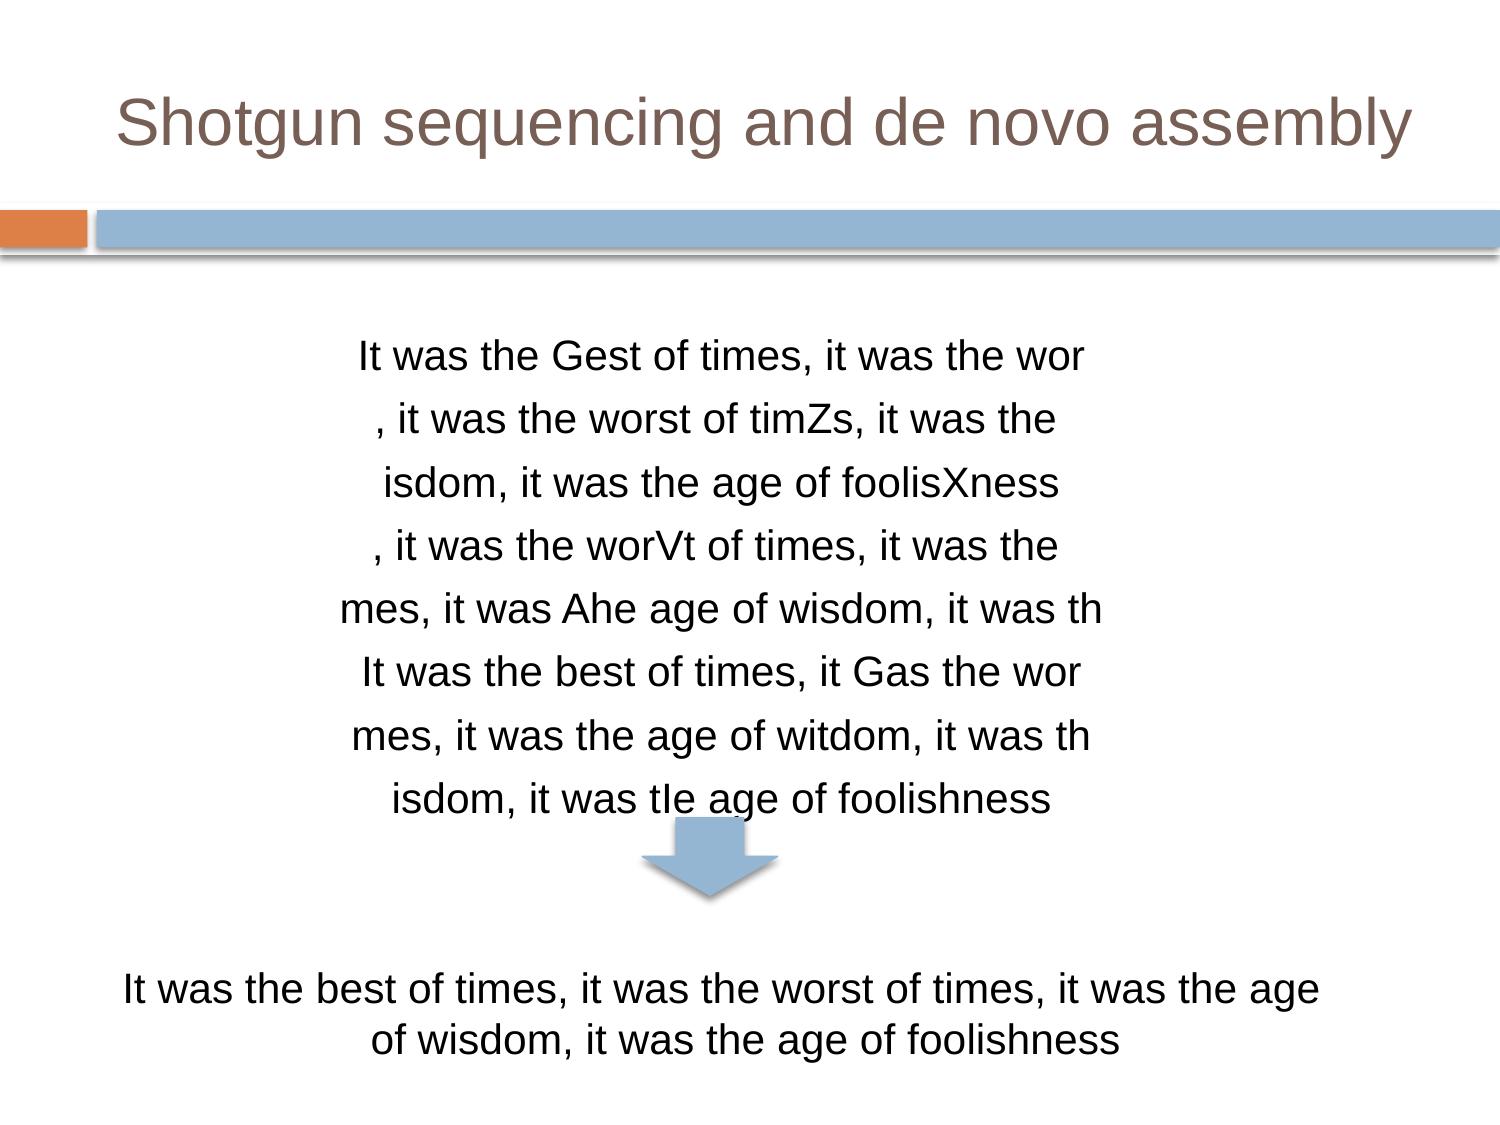

# Shotgun sequencing and de novo assembly
It was the Gest of times, it was the wor
, it was the worst of timZs, it was the
isdom, it was the age of foolisXness
, it was the worVt of times, it was the
mes, it was Ahe age of wisdom, it was th
It was the best of times, it Gas the wor
mes, it was the age of witdom, it was th
isdom, it was tIe age of foolishness

It was the best of times, it was the worst of times, it was the age of wisdom, it was the age of foolishness